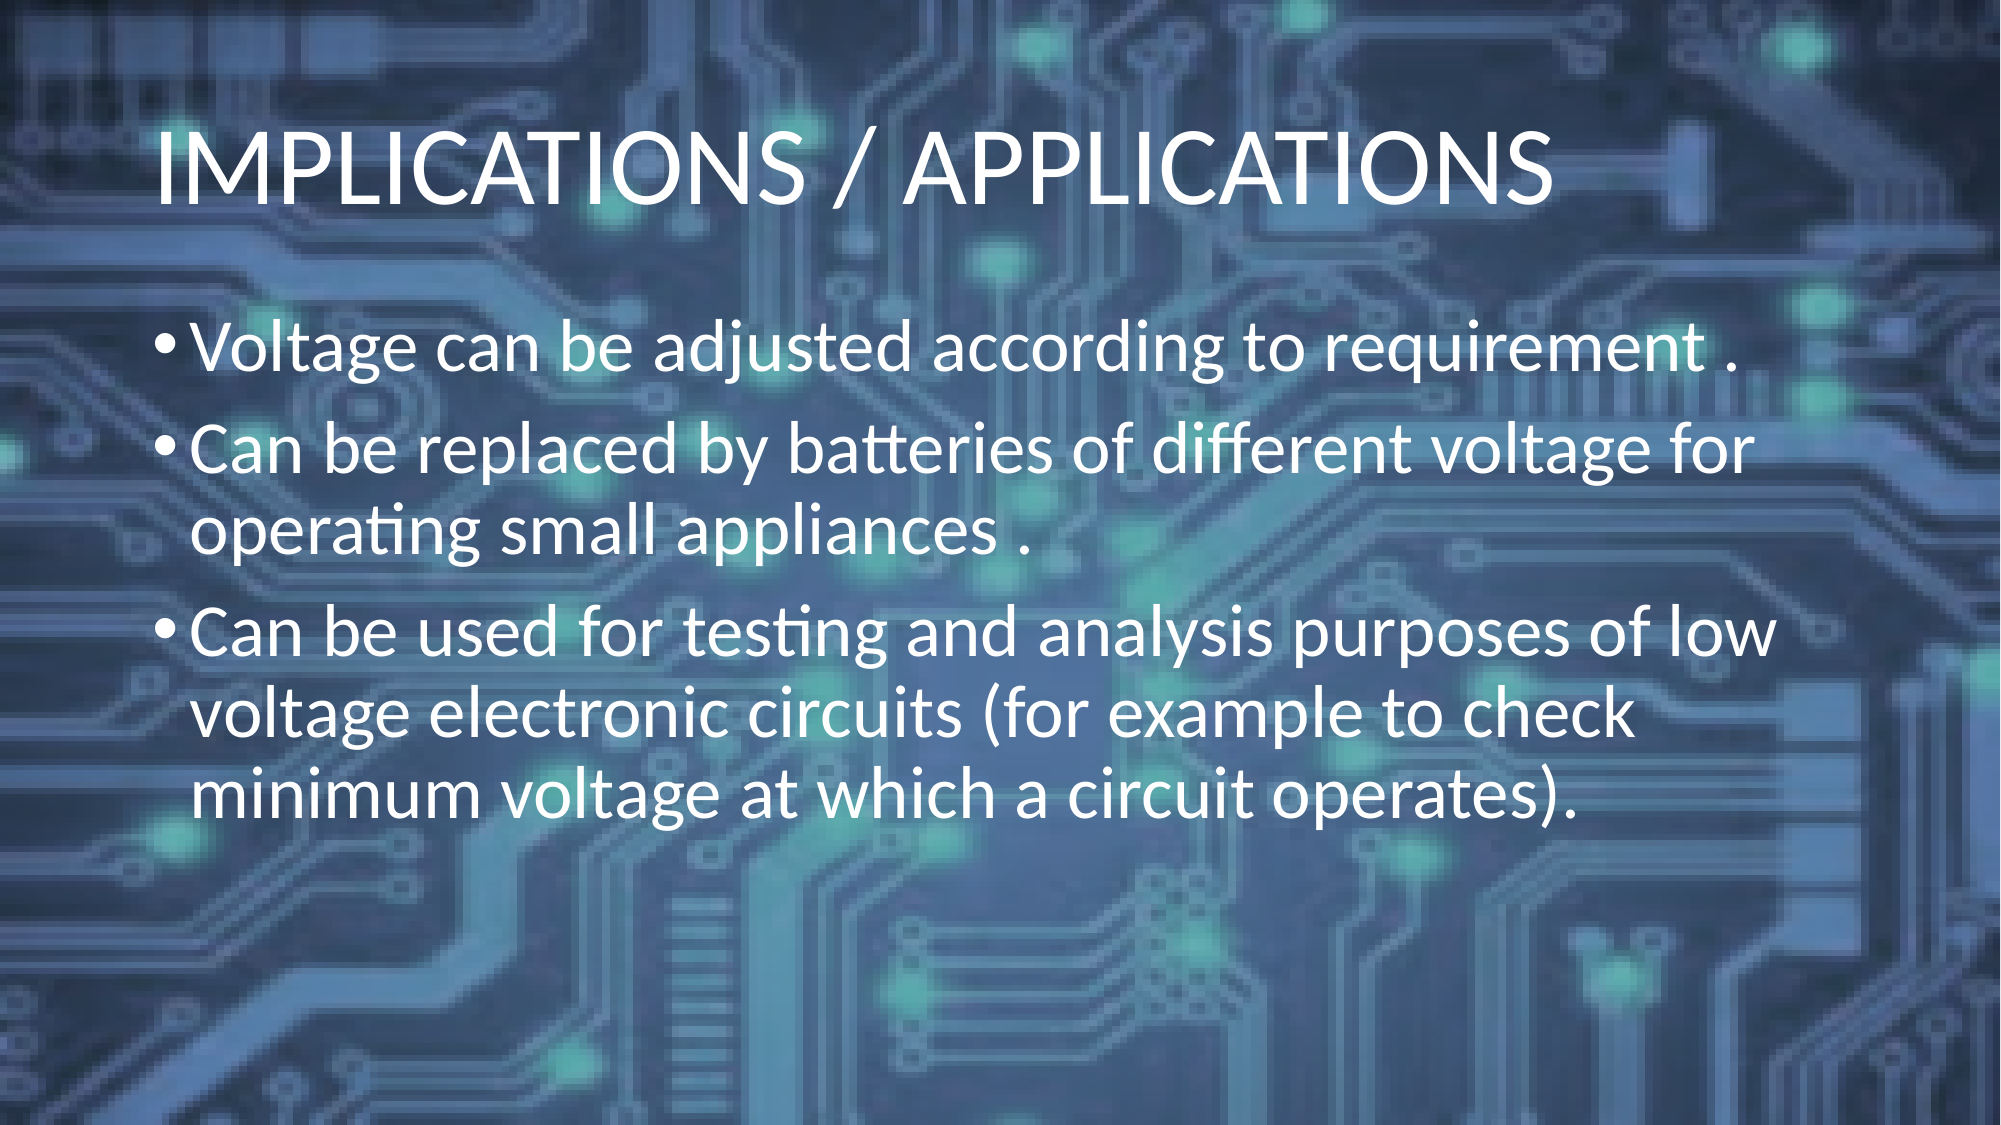

# IMPLICATIONS / APPLICATIONS
Voltage can be adjusted according to requirement .
Can be replaced by batteries of different voltage for operating small appliances .
Can be used for testing and analysis purposes of low voltage electronic circuits (for example to check minimum voltage at which a circuit operates).